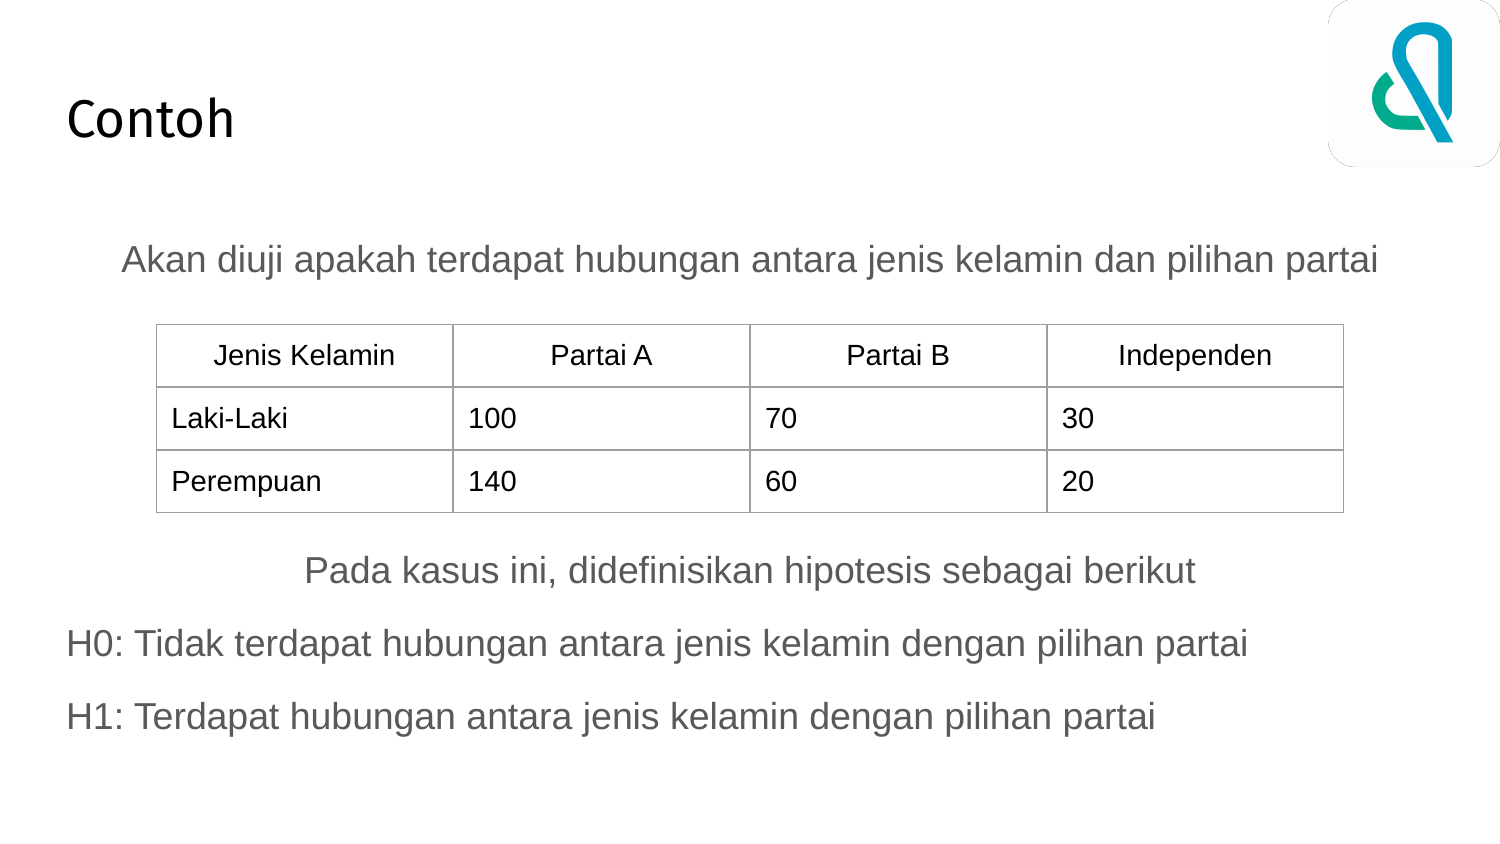

# Contoh
Akan diuji apakah terdapat hubungan antara jenis kelamin dan pilihan partai
| Jenis Kelamin | Partai A | Partai B | Independen |
| --- | --- | --- | --- |
| Laki-Laki | 100 | 70 | 30 |
| Perempuan | 140 | 60 | 20 |
Pada kasus ini, didefinisikan hipotesis sebagai berikut
H0: Tidak terdapat hubungan antara jenis kelamin dengan pilihan partai
H1: Terdapat hubungan antara jenis kelamin dengan pilihan partai